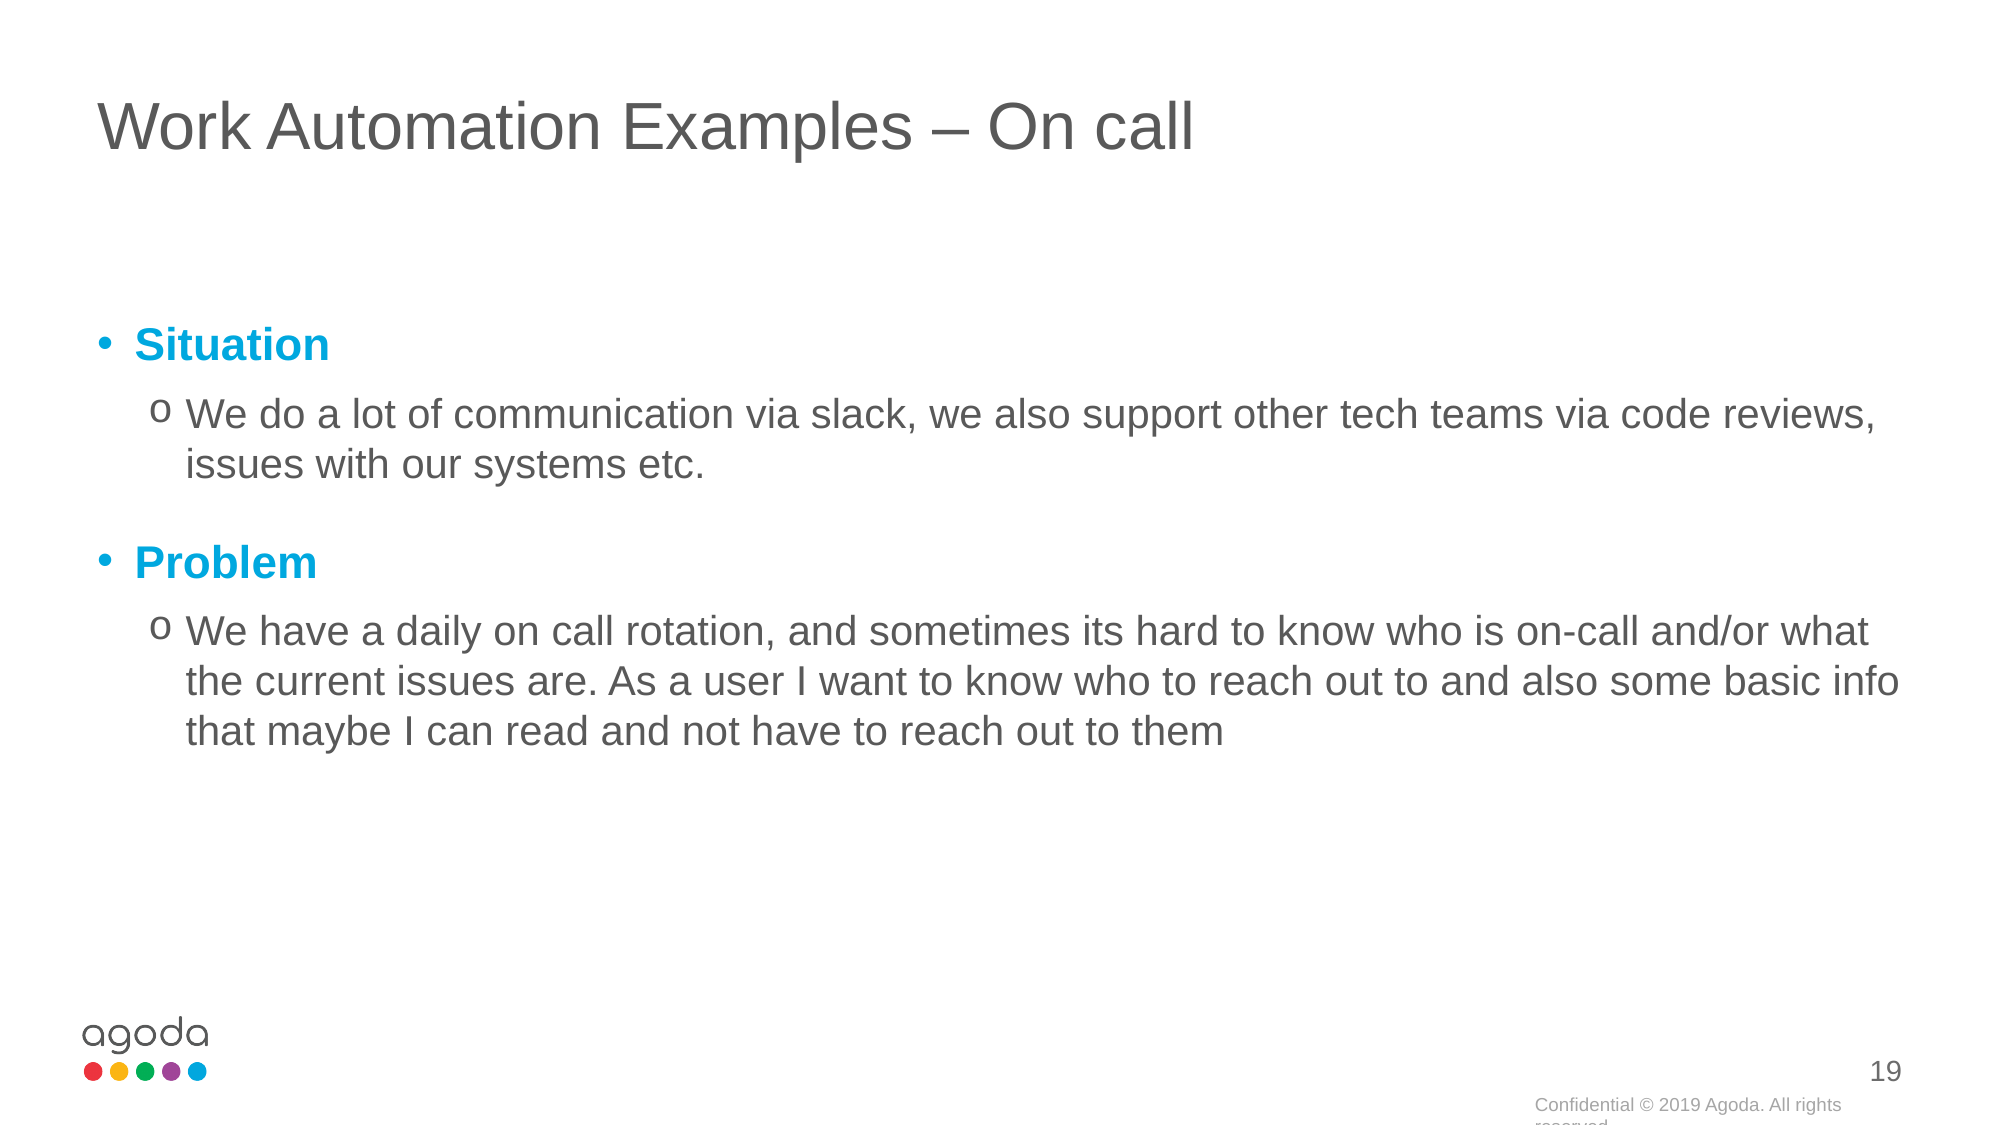

# Work Automation Examples – On call
Situation
We do a lot of communication via slack, we also support other tech teams via code reviews, issues with our systems etc.
Problem
We have a daily on call rotation, and sometimes its hard to know who is on-call and/or what the current issues are. As a user I want to know who to reach out to and also some basic info that maybe I can read and not have to reach out to them

19